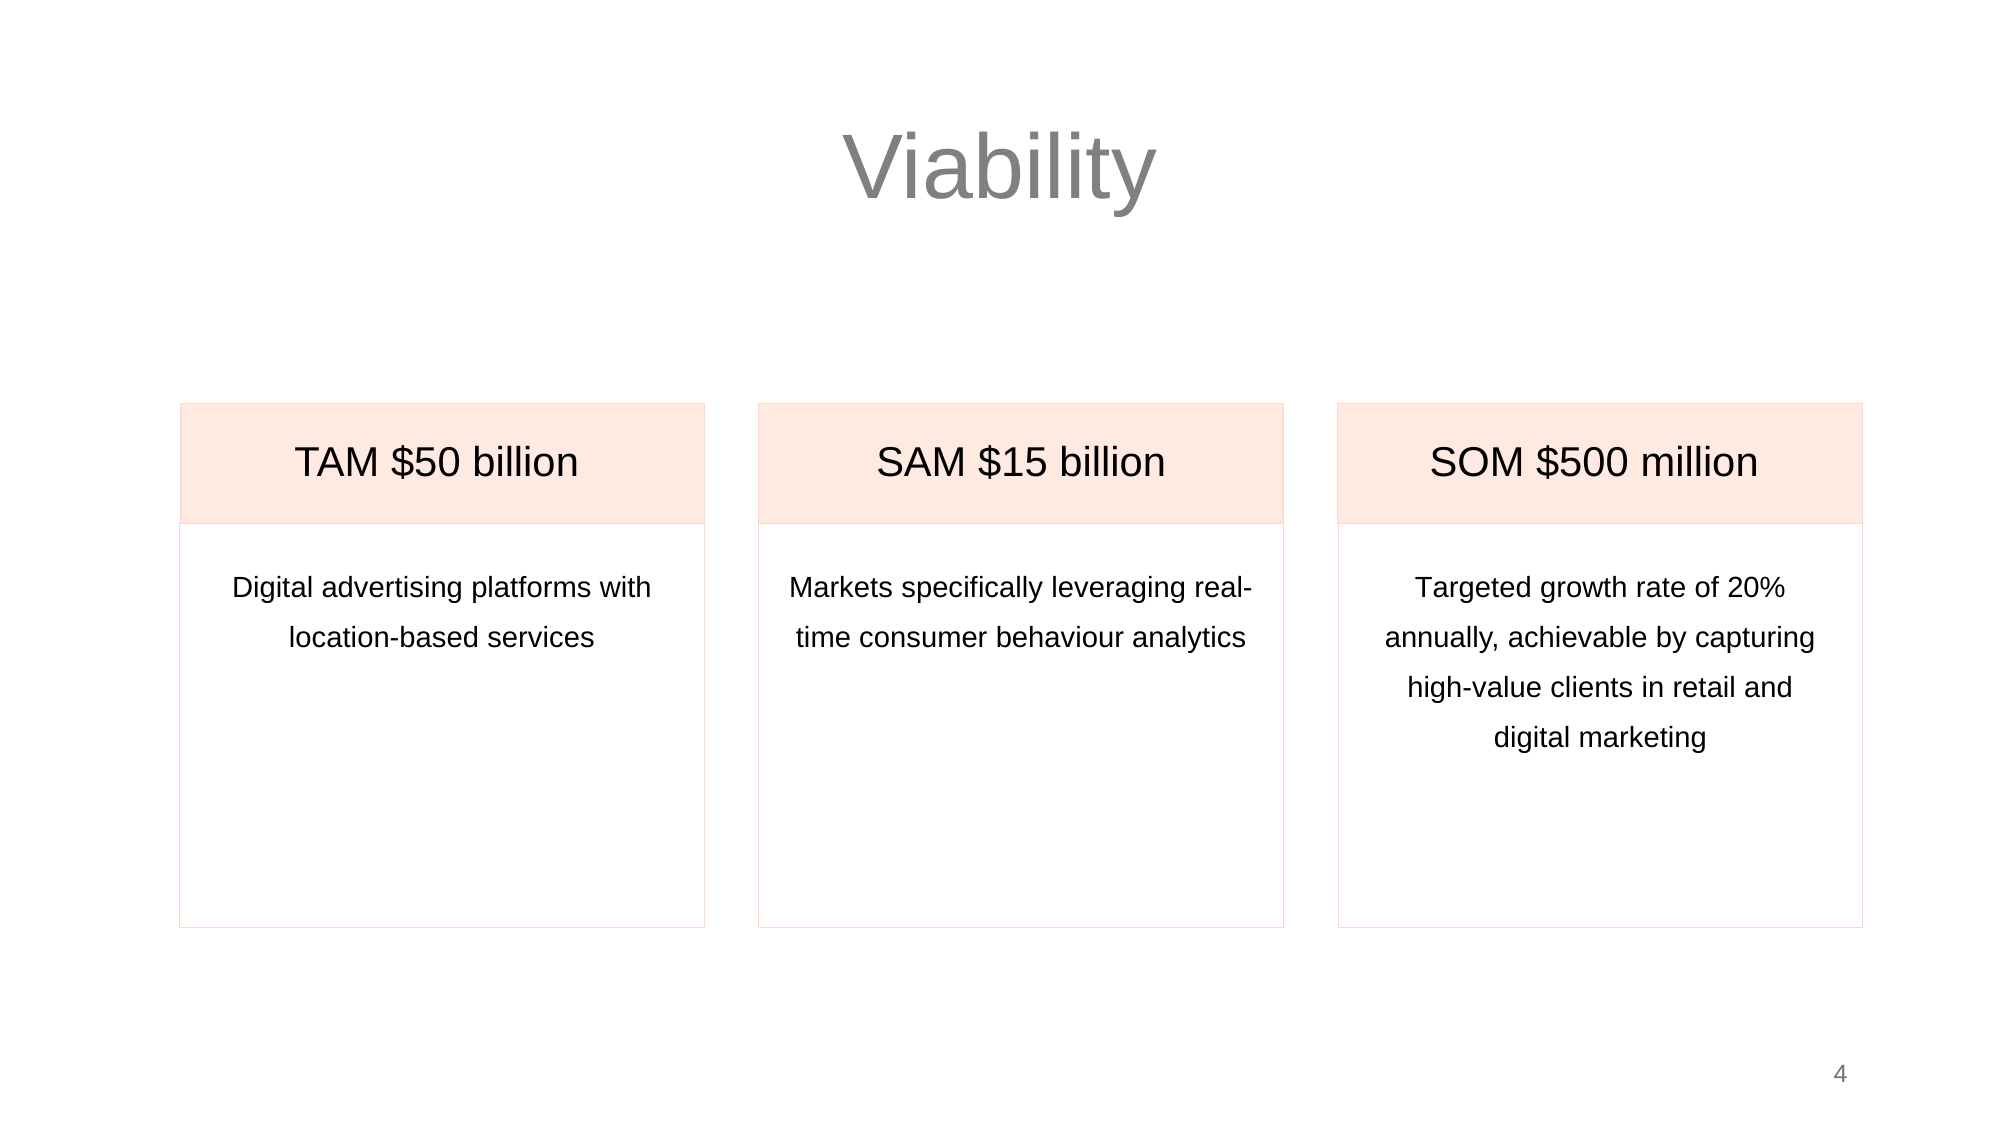

# Viability
TAM $50 billion
SAM $15 billion
SOM $500 million
Digital advertising platforms with location-based services
Markets specifically leveraging real-time consumer behaviour analytics
Targeted growth rate of 20% annually, achievable by capturing high-value clients in retail and digital marketing
4